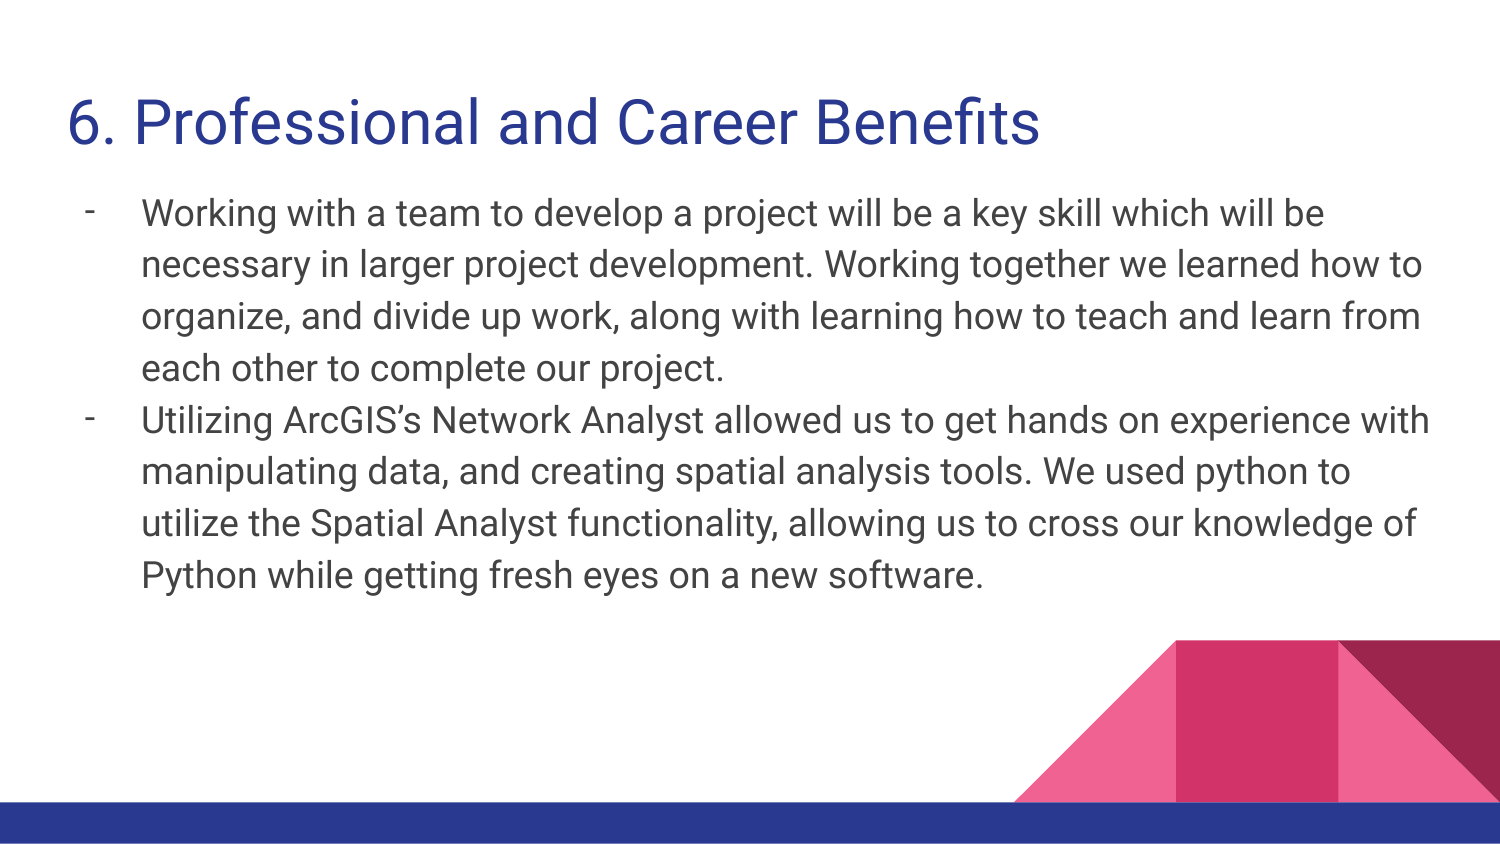

# 6. Professional and Career Benefits
Working with a team to develop a project will be a key skill which will be necessary in larger project development. Working together we learned how to organize, and divide up work, along with learning how to teach and learn from each other to complete our project.
Utilizing ArcGIS’s Network Analyst allowed us to get hands on experience with manipulating data, and creating spatial analysis tools. We used python to utilize the Spatial Analyst functionality, allowing us to cross our knowledge of Python while getting fresh eyes on a new software.